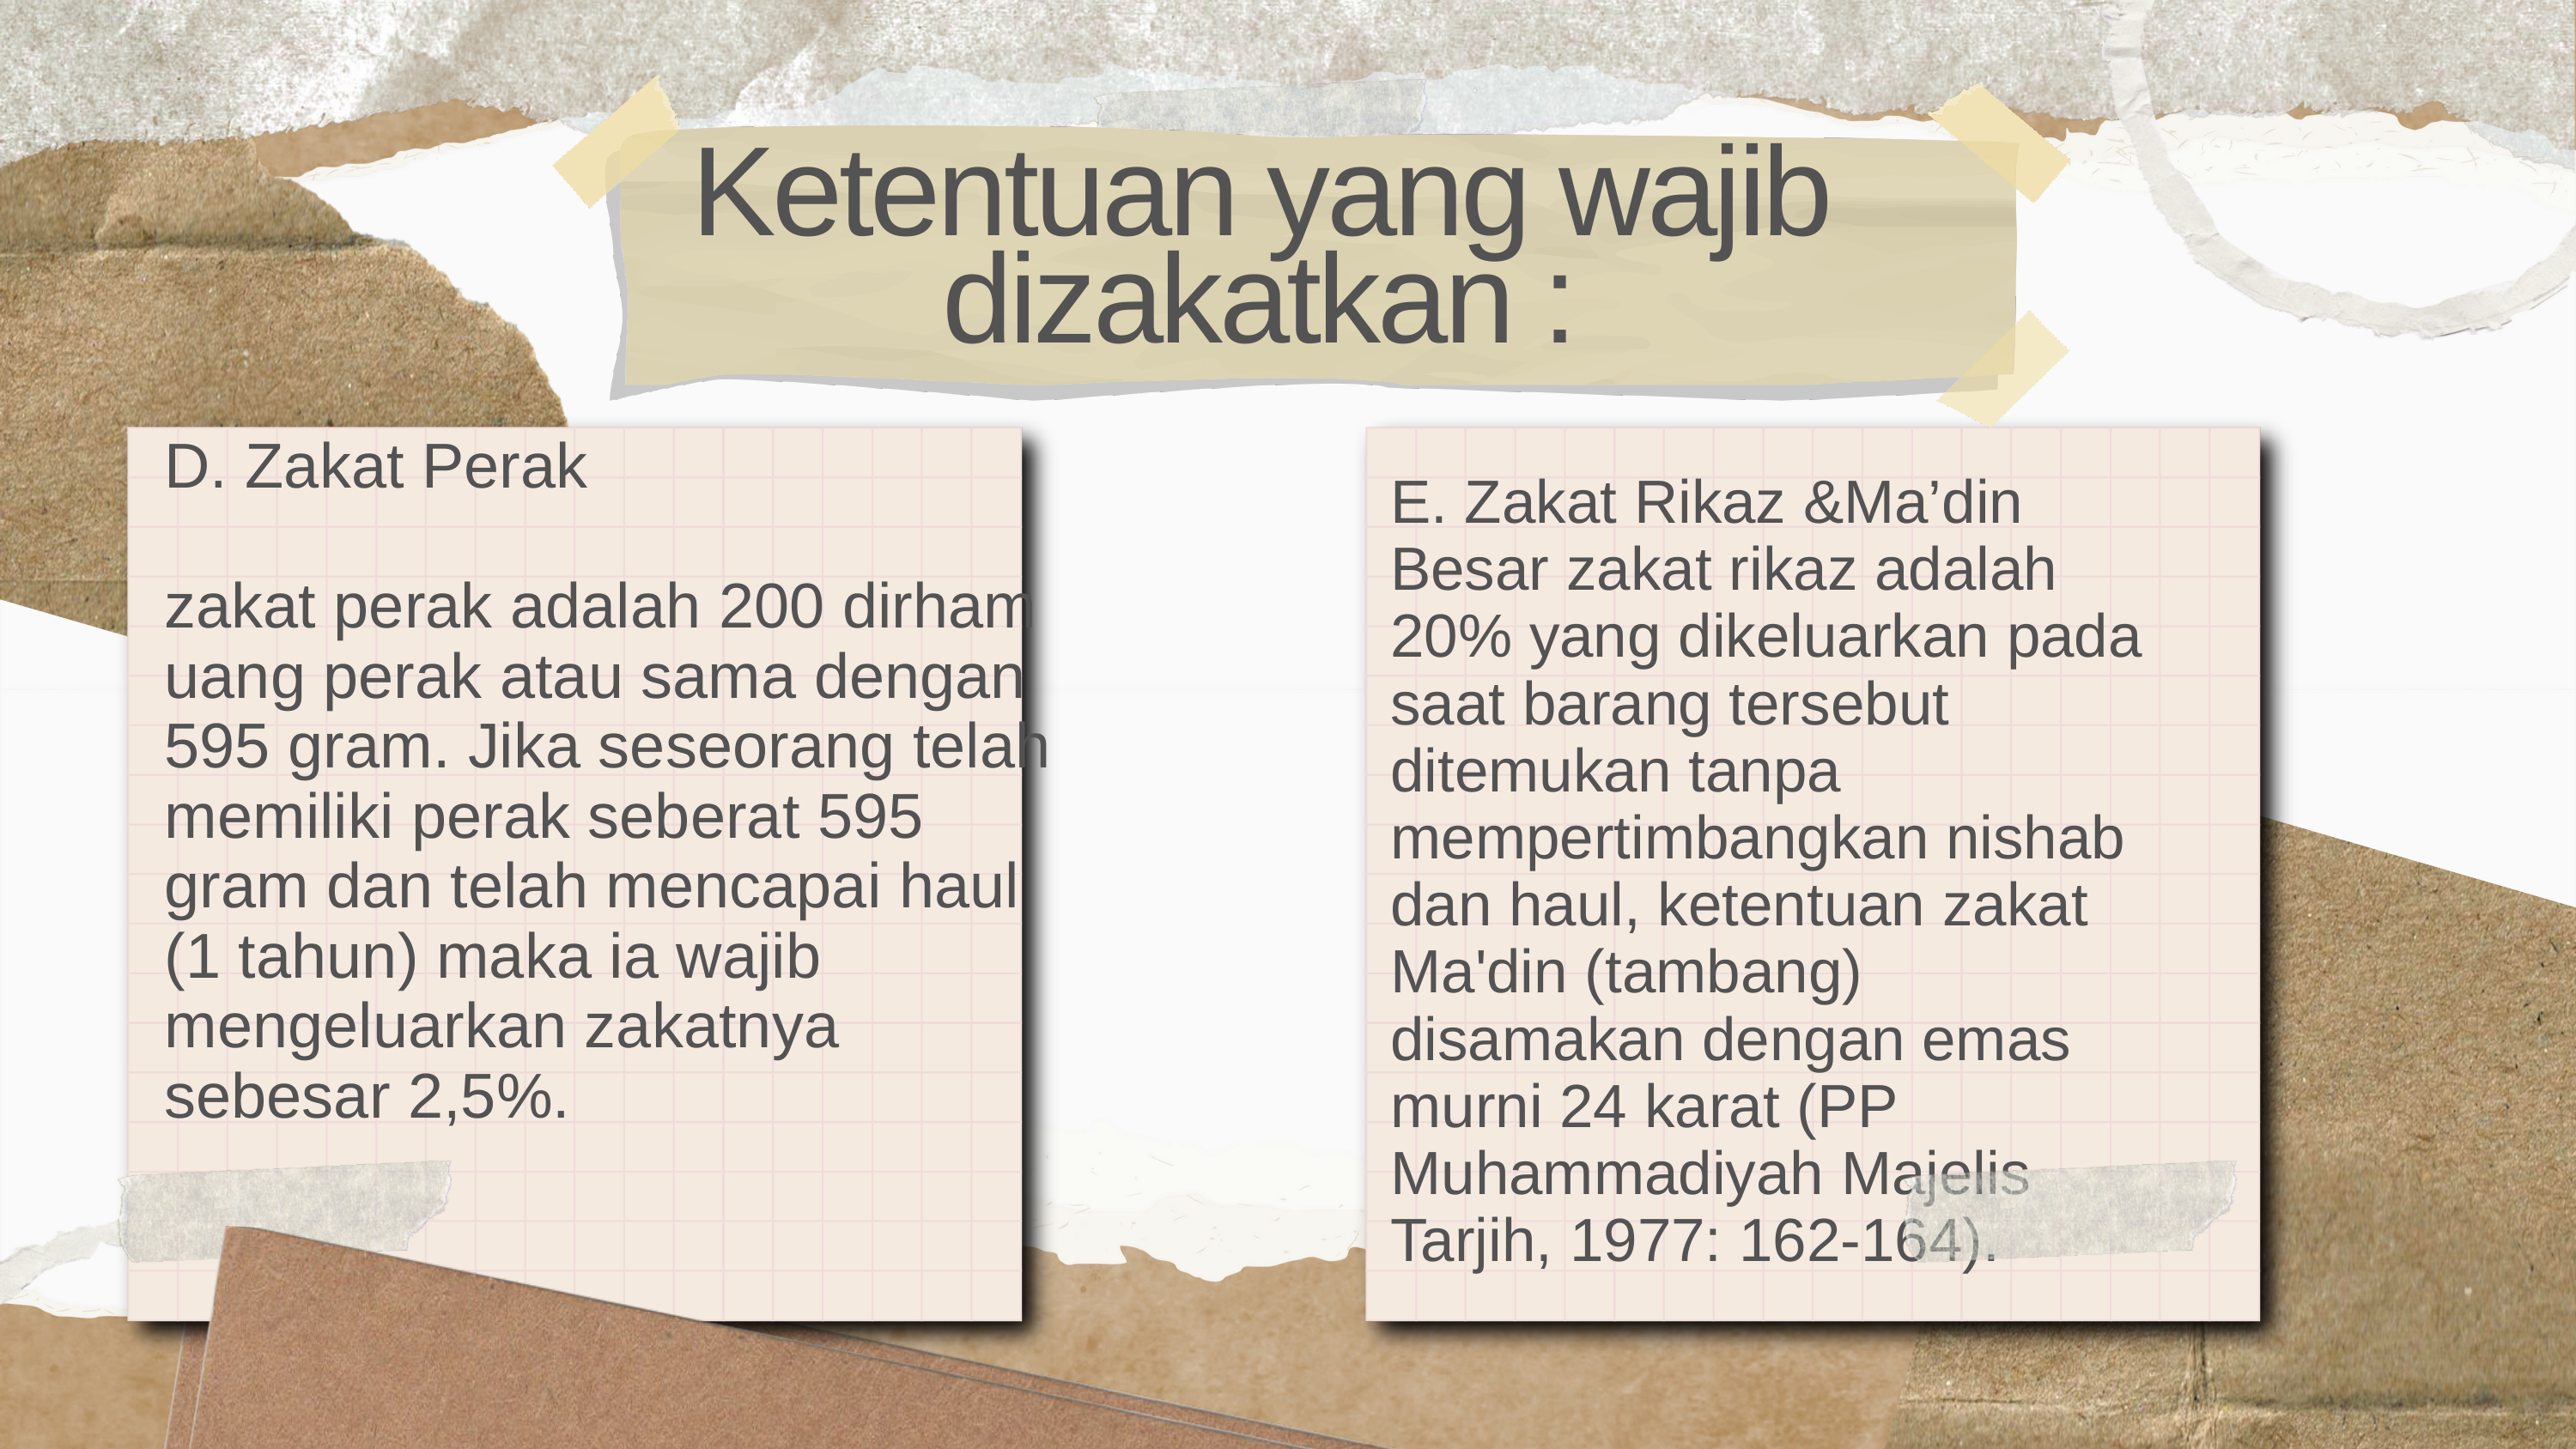

Ketentuan yang wajib dizakatkan :

D. Zakat Perak

zakat perak adalah 200 dirham uang perak atau sama dengan 595 gram. Jika seseorang telah memiliki perak seberat 595 gram dan telah mencapai haul (1 tahun) maka ia wajib mengeluarkan zakatnya sebesar 2,5%.

E. Zakat Rikaz &Ma’din
Besar zakat rikaz adalah 20% yang dikeluarkan pada saat barang tersebut ditemukan tanpa mempertimbangkan nishab dan haul, ketentuan zakat Ma'din (tambang) disamakan dengan emas murni 24 karat (PP Muhammadiyah Majelis Tarjih, 1977: 162-164).